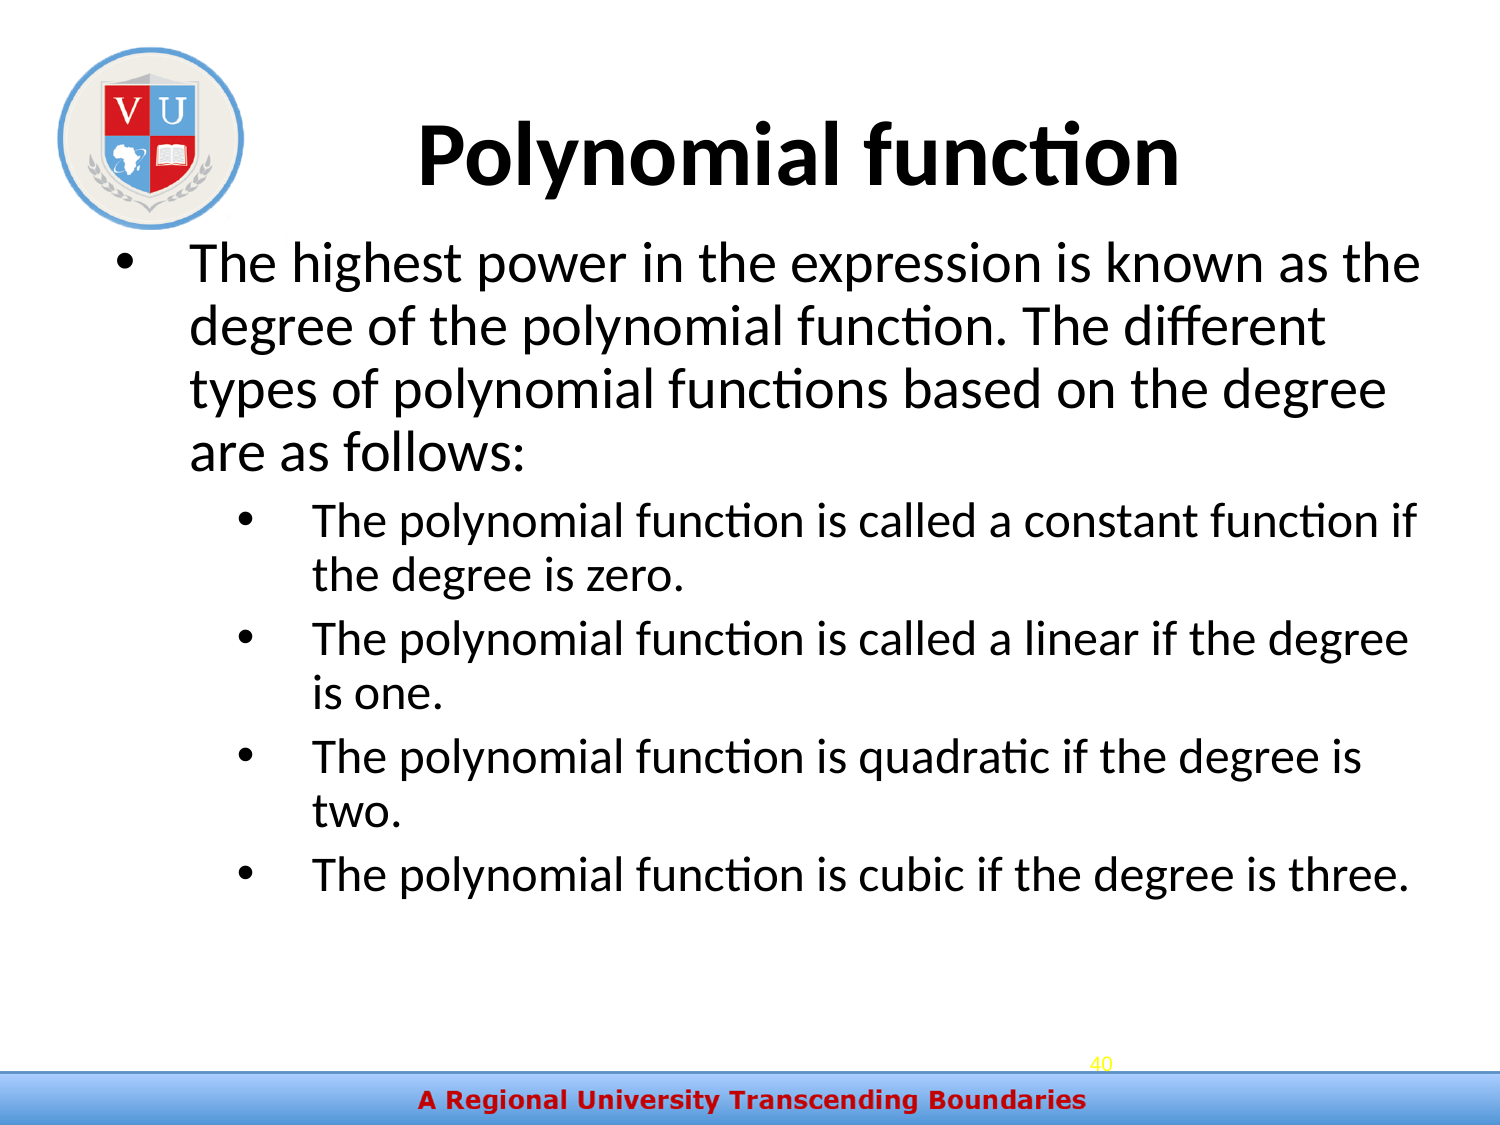

Polynomial function
The highest power in the expression is known as the degree of the polynomial function. The different types of polynomial functions based on the degree are as follows:
The polynomial function is called a constant function if the degree is zero.
The polynomial function is called a linear if the degree is one.
The polynomial function is quadratic if the degree is two.
The polynomial function is cubic if the degree is three.
40